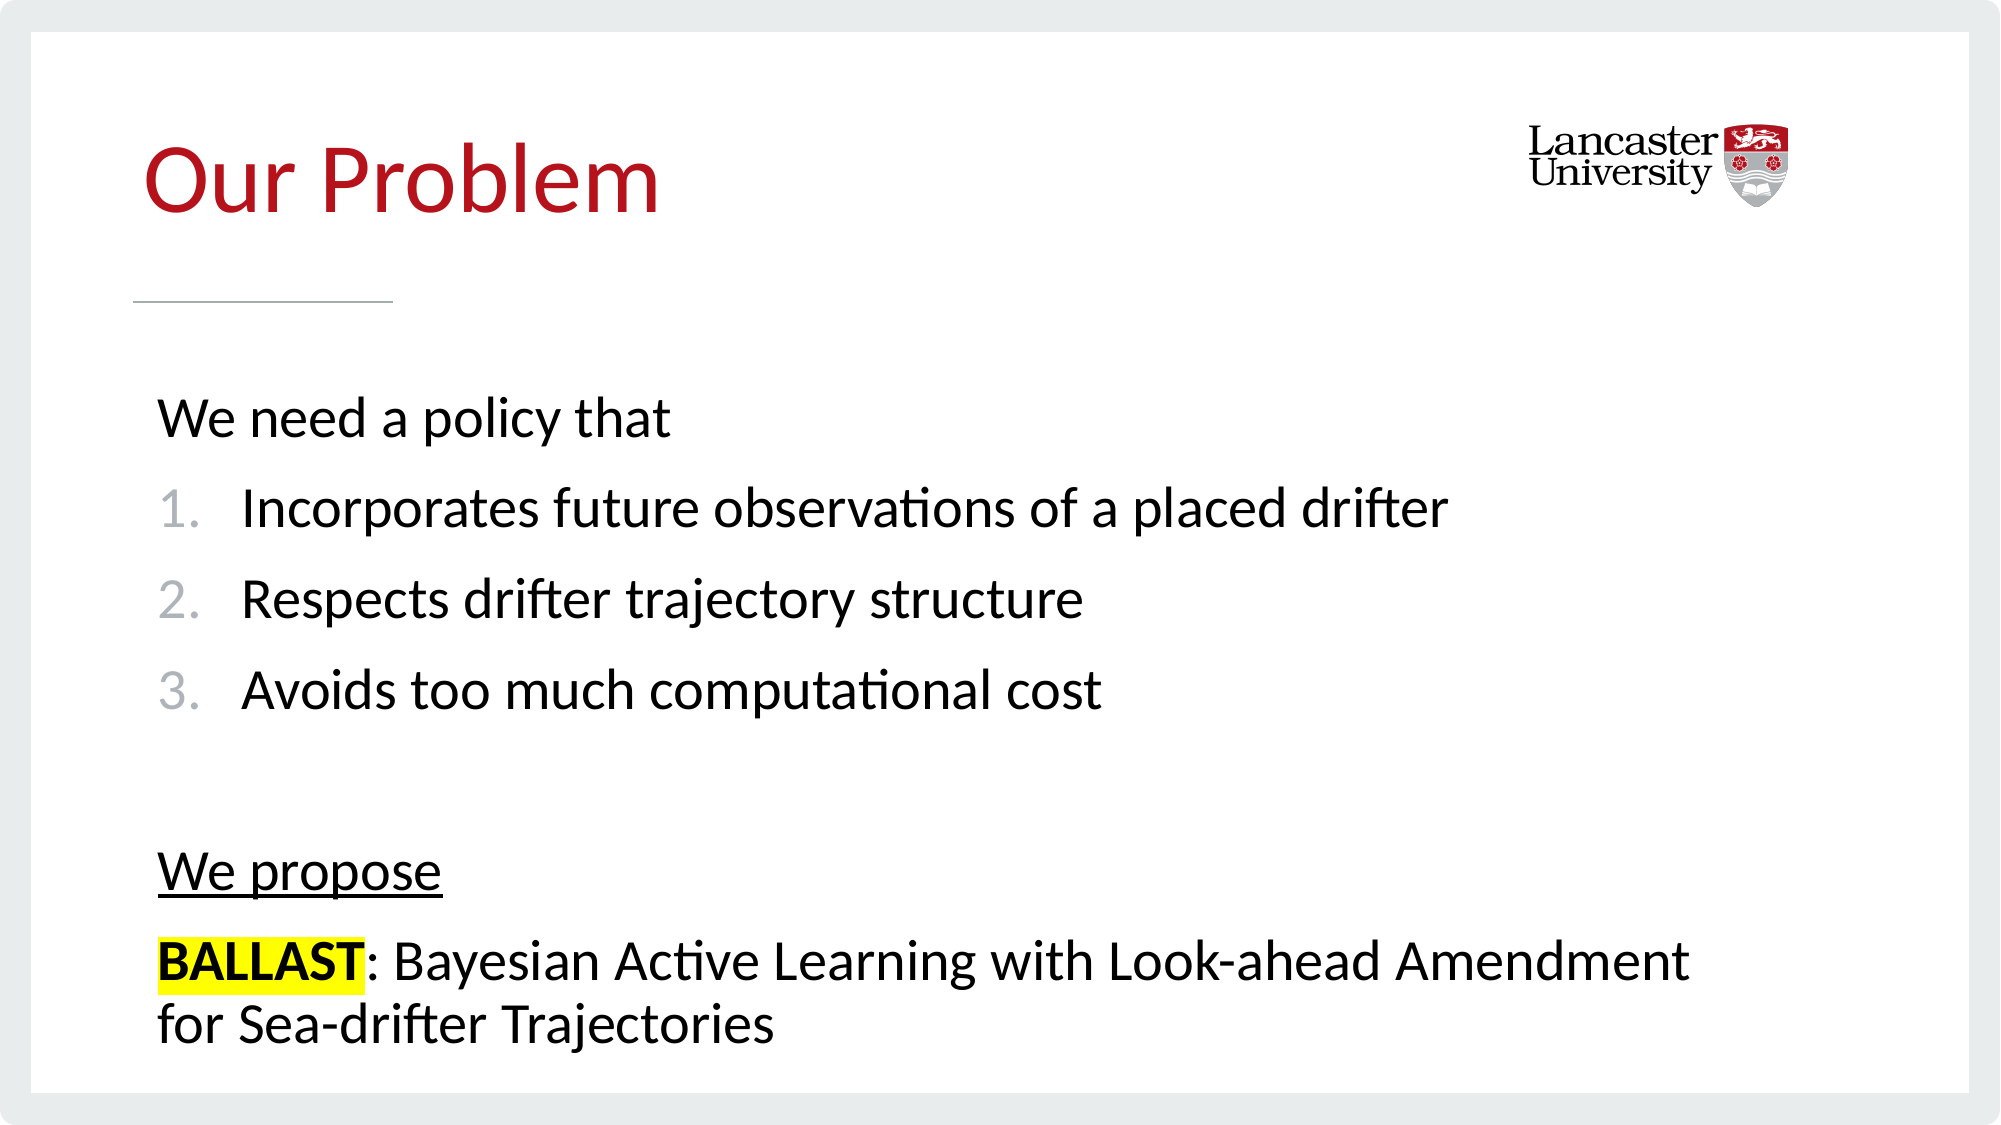

# Our Problem
We need a policy that
Incorporates future observations of a placed drifter
Respects drifter trajectory structure
Avoids too much computational cost

We propose
BALLAST: Bayesian Active Learning with Look-ahead Amendment for Sea-drifter Trajectories